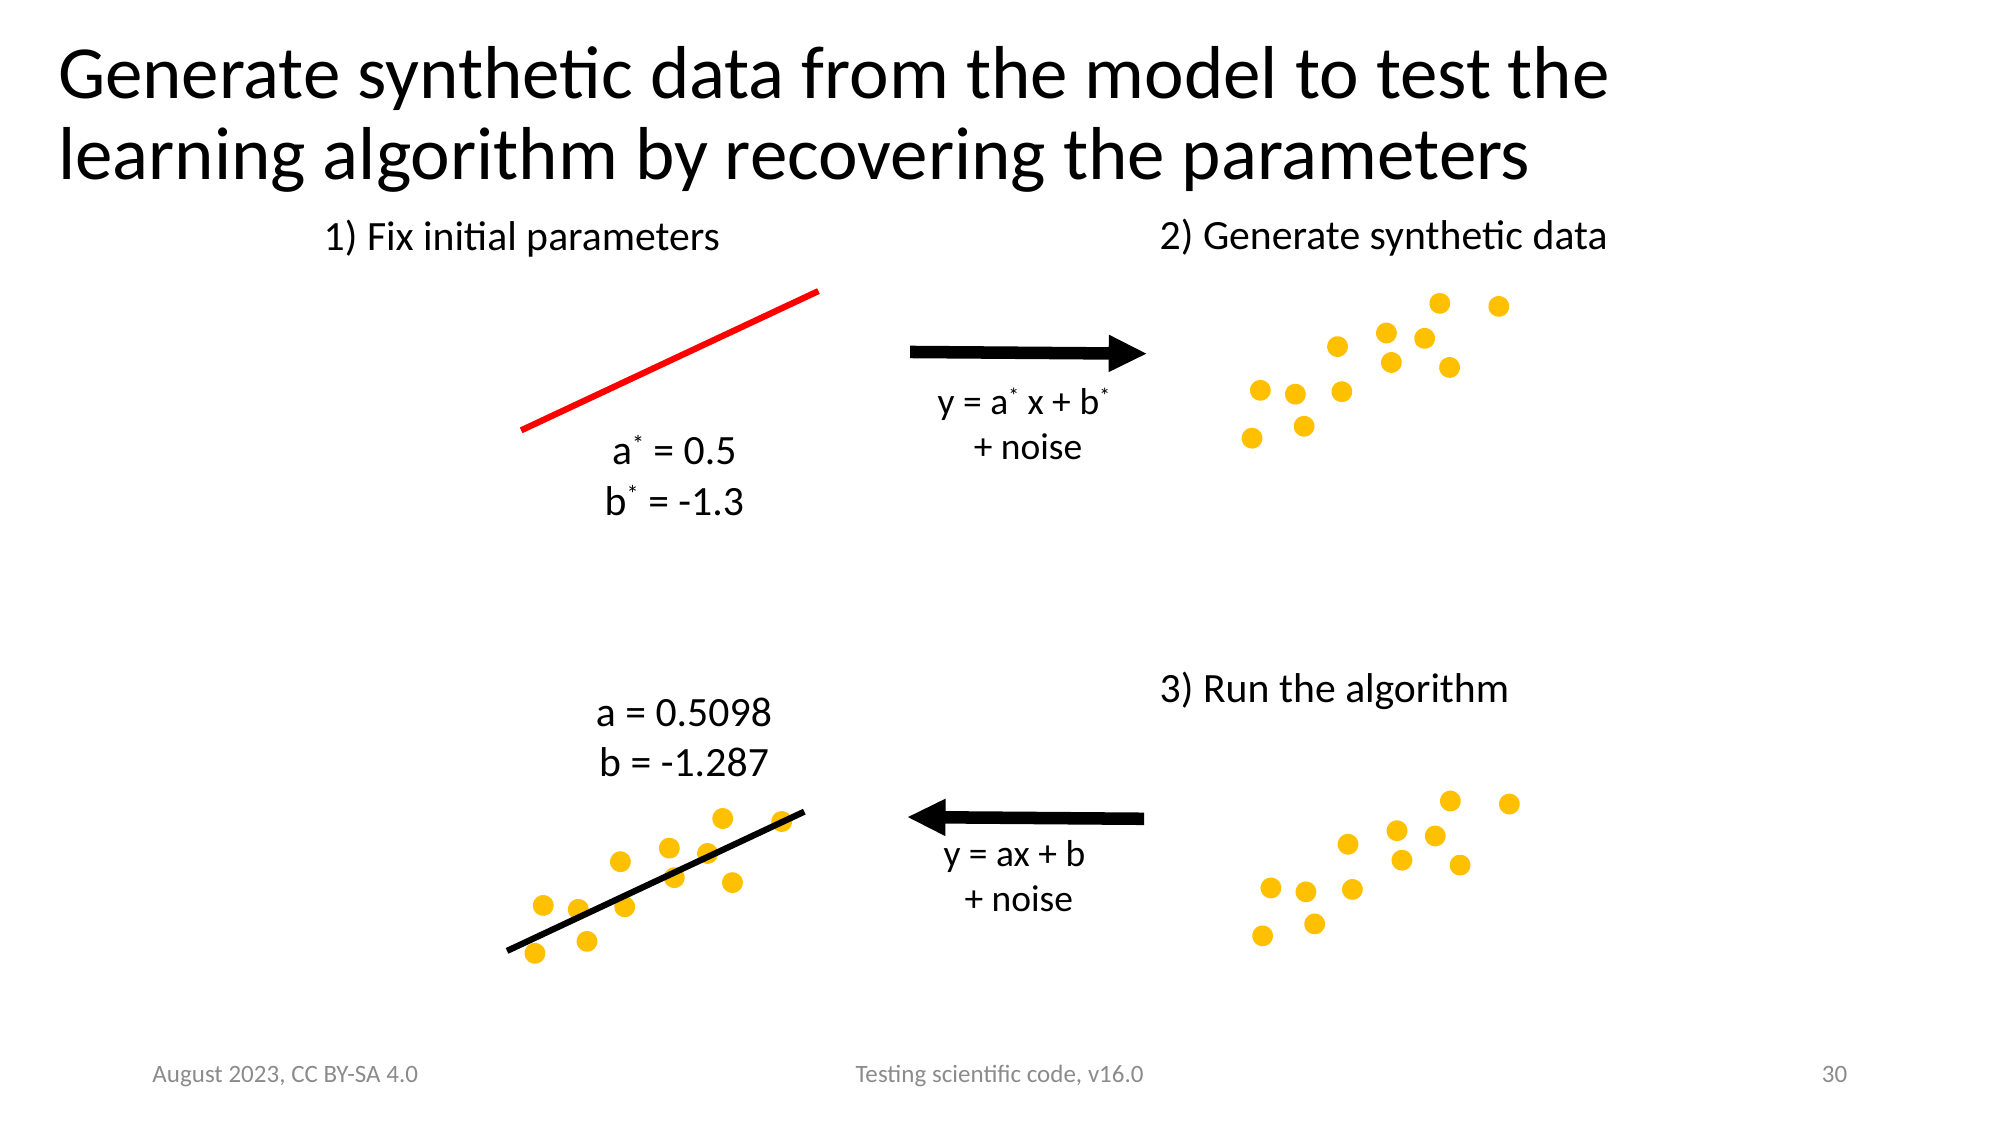

# Generate synthetic data from the model to test the learning algorithm by recovering the parameters
2) Generate synthetic data
1) Fix initial parameters

y = a* x + b*
+ noise
a* = 0.5
b* = -1.3
3) Run the algorithm
a = 0.5098
b = -1.287

y = ax + b
+ noise
August 2023, CC BY-SA 4.0
Testing scientific code, v16.0
30